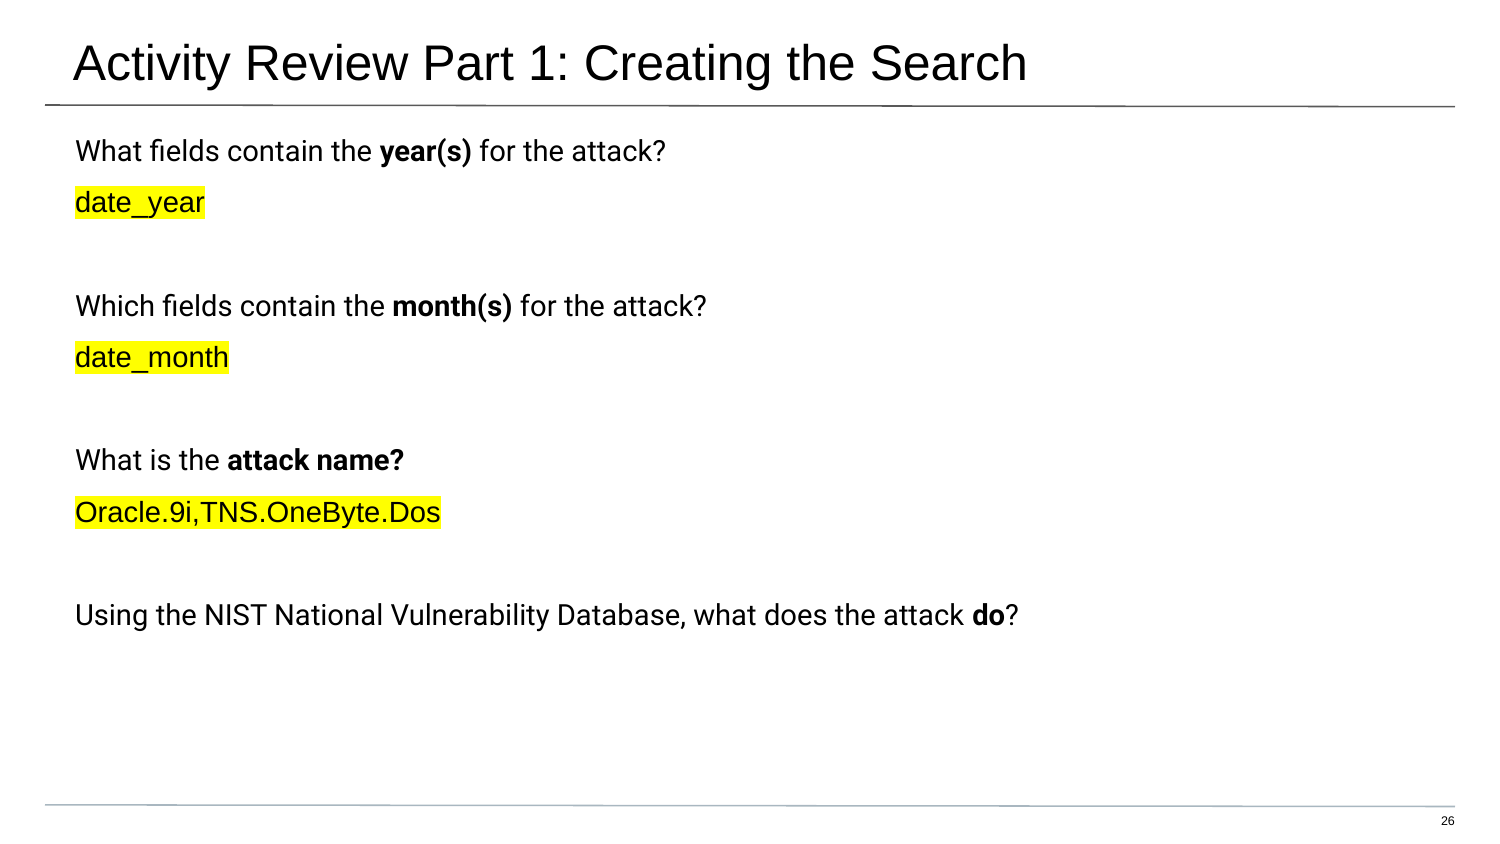

# Activity Review Part 1: Creating the Search
What fields contain the year(s) for the attack?
date_year

Which fields contain the month(s) for the attack?
date_month

What is the attack name?
Oracle.9i,TNS.OneByte.Dos

Using the NIST National Vulnerability Database, what does the attack do?

26